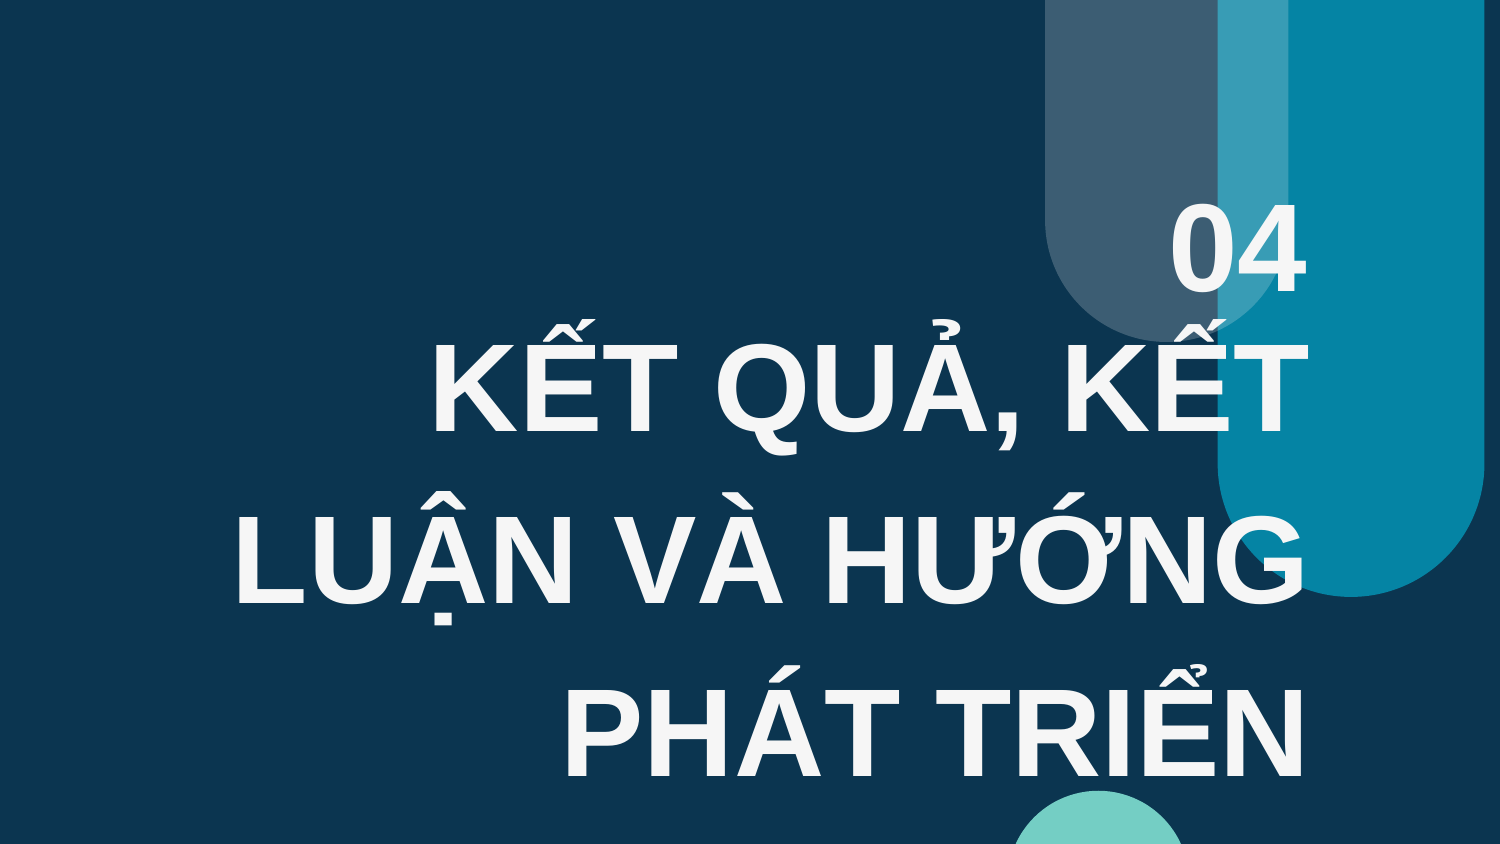

# 04
KẾT QUẢ, KẾT LUẬN VÀ HƯỚNG PHÁT TRIỂN